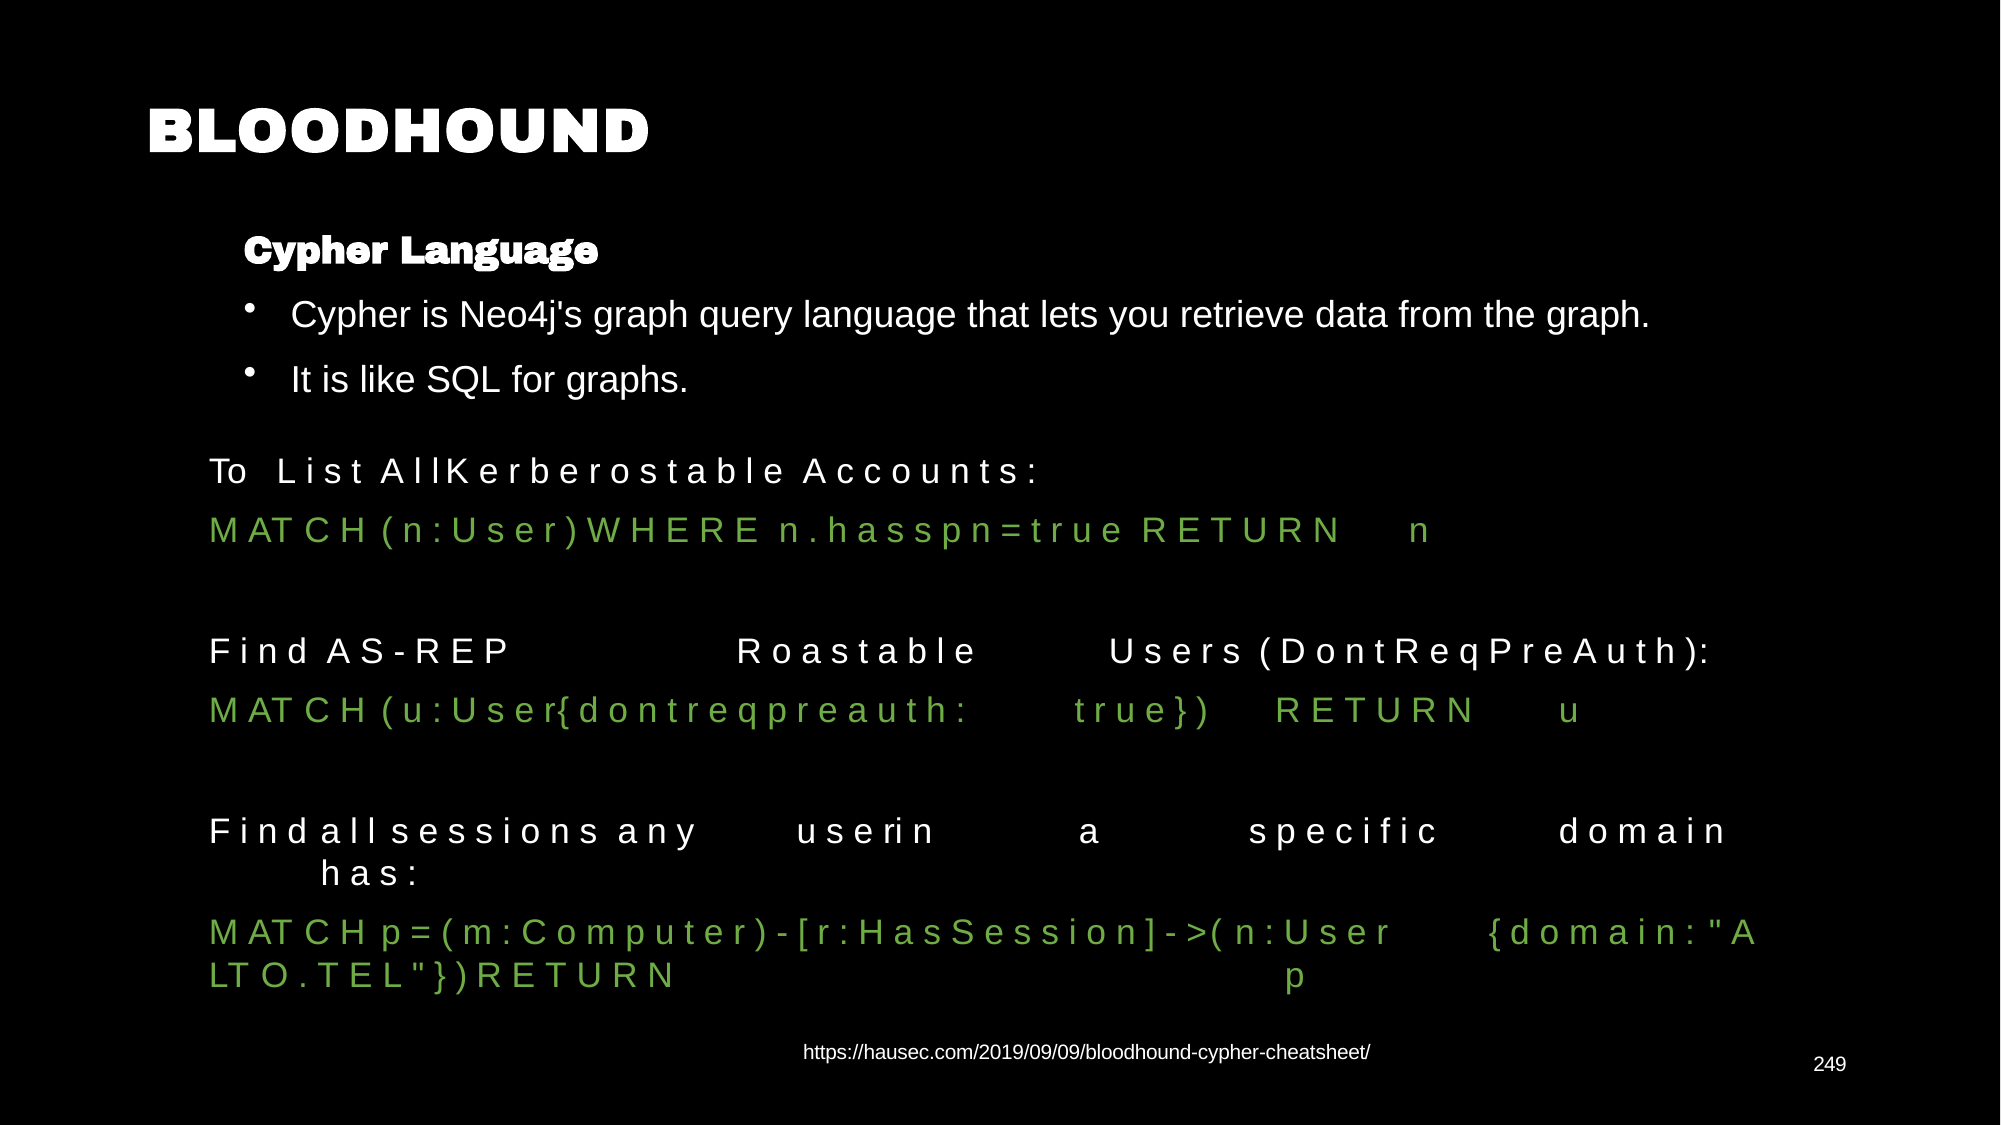

# BLOODHOUND
Cypher Language
Cypher is Neo4j's graph query language that lets you retrieve data from the graph.
It is like SQL for graphs.

To	L i s t A l l	K e r b e r o s t a b l e A c c o u n t s :
M AT C H	( n : U s e r ) W H E R E  n . h a s s p n = t r u e  R E T U R N	n

F i n d A S - R E P	R o a s t a b l e	U s e r s	( D o n t R e q P r e A u t h ):
M AT C H	( u : U s e r	{ d o n t r e q p r e a u t h :	t r u e } )	R E T U R N	u

F i n d	a l l	s e s s i o n s  a n y	u s e r	i n	a	s p e c i f i c	d o m a i n	h a s :
M AT C H	p = ( m : C o m p u t e r ) - [ r : H a s S e s s i o n ] - >( n : U s e r	{ d o m a i n :	" A LT O . T E L " } ) R E T U R N	p
https://hausec.com/2019/09/09/bloodhound-cypher-cheatsheet/
249